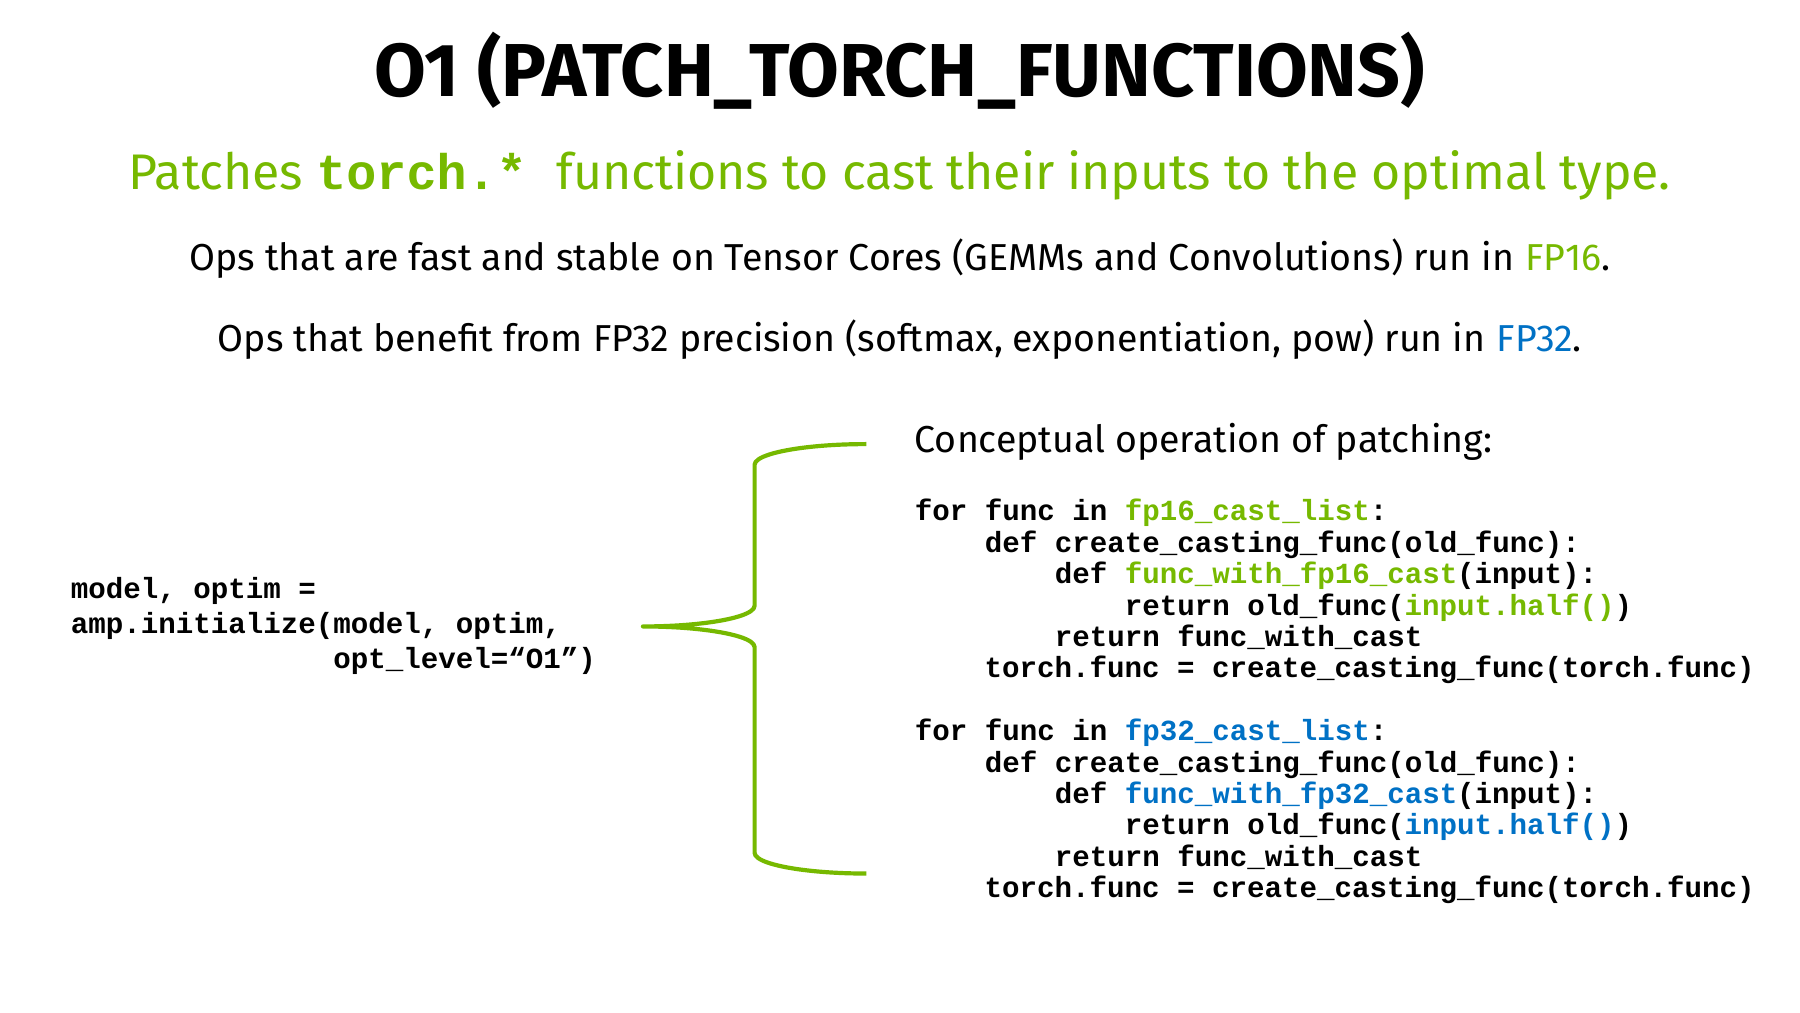

# O1 (Patch_torch_Functions)
Patches torch.* functions to cast their inputs to the optimal type.
Ops that are fast and stable on Tensor Cores (GEMMs and Convolutions) run in FP16.
Ops that benefit from FP32 precision (softmax, exponentiation, pow) run in FP32.
Conceptual operation of patching:
for func in fp16_cast_list:
    def create_casting_func(old_func):
        def func_with_fp16_cast(input):
            return old_func(input.half())
        return func_with_cast
    torch.func = create_casting_func(torch.func)

for func in fp32_cast_list:
    def create_casting_func(old_func):
        def func_with_fp32_cast(input):
            return old_func(input.half())
        return func_with_cast
    torch.func = create_casting_func(torch.func)

model, optim =
amp.initialize(model, optim,
               opt_level=“O1”)